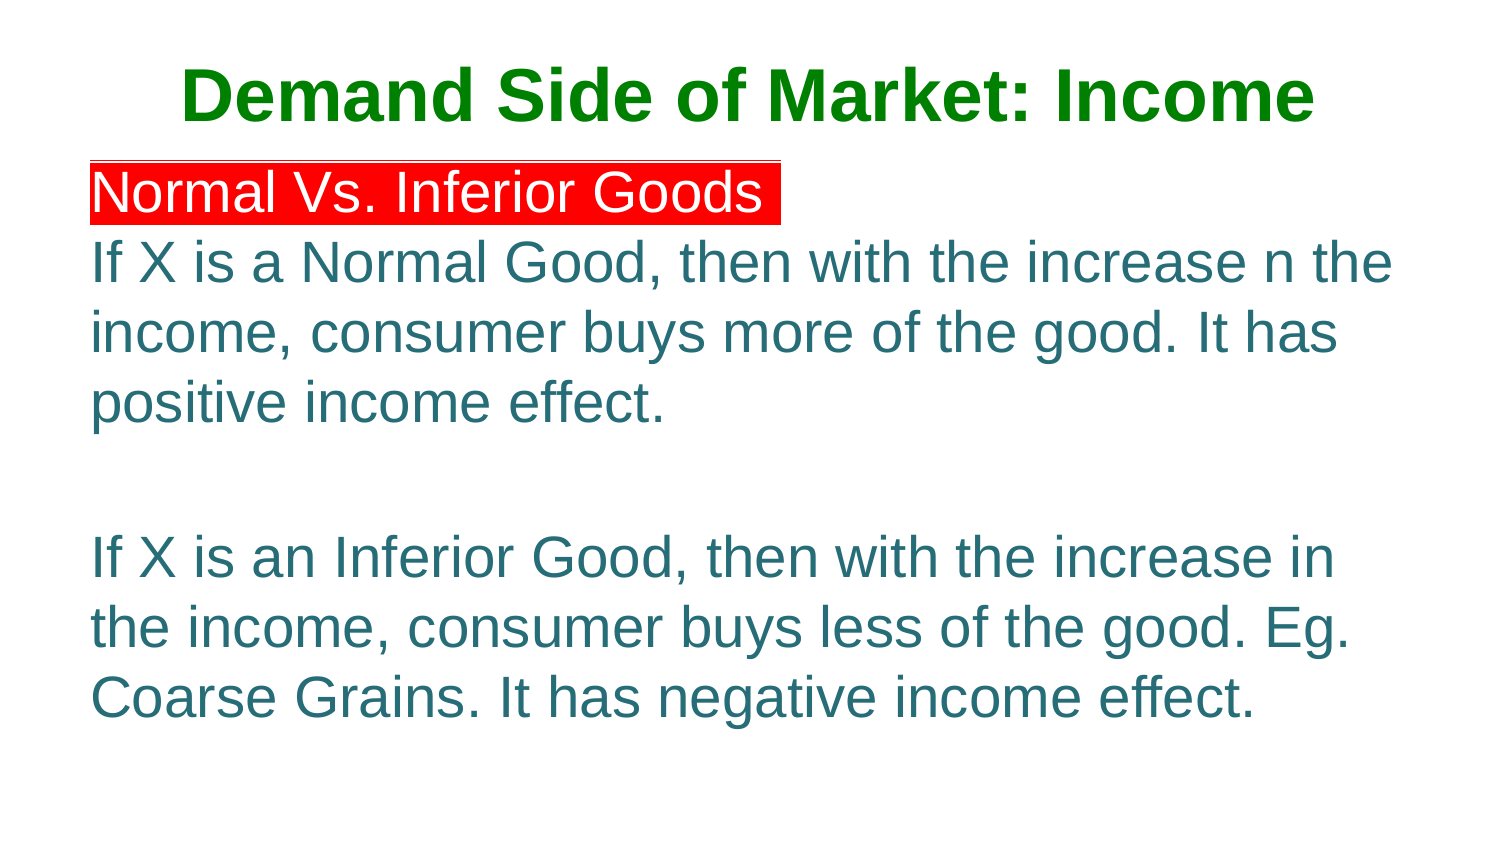

# Demand Side of Market: Income
Normal Vs. Inferior Goods
If X is a Normal Good, then with the increase n the income, consumer buys more of the good. It has positive income effect.

If X is an Inferior Good, then with the increase in the income, consumer buys less of the good. Eg. Coarse Grains. It has negative income effect.

67